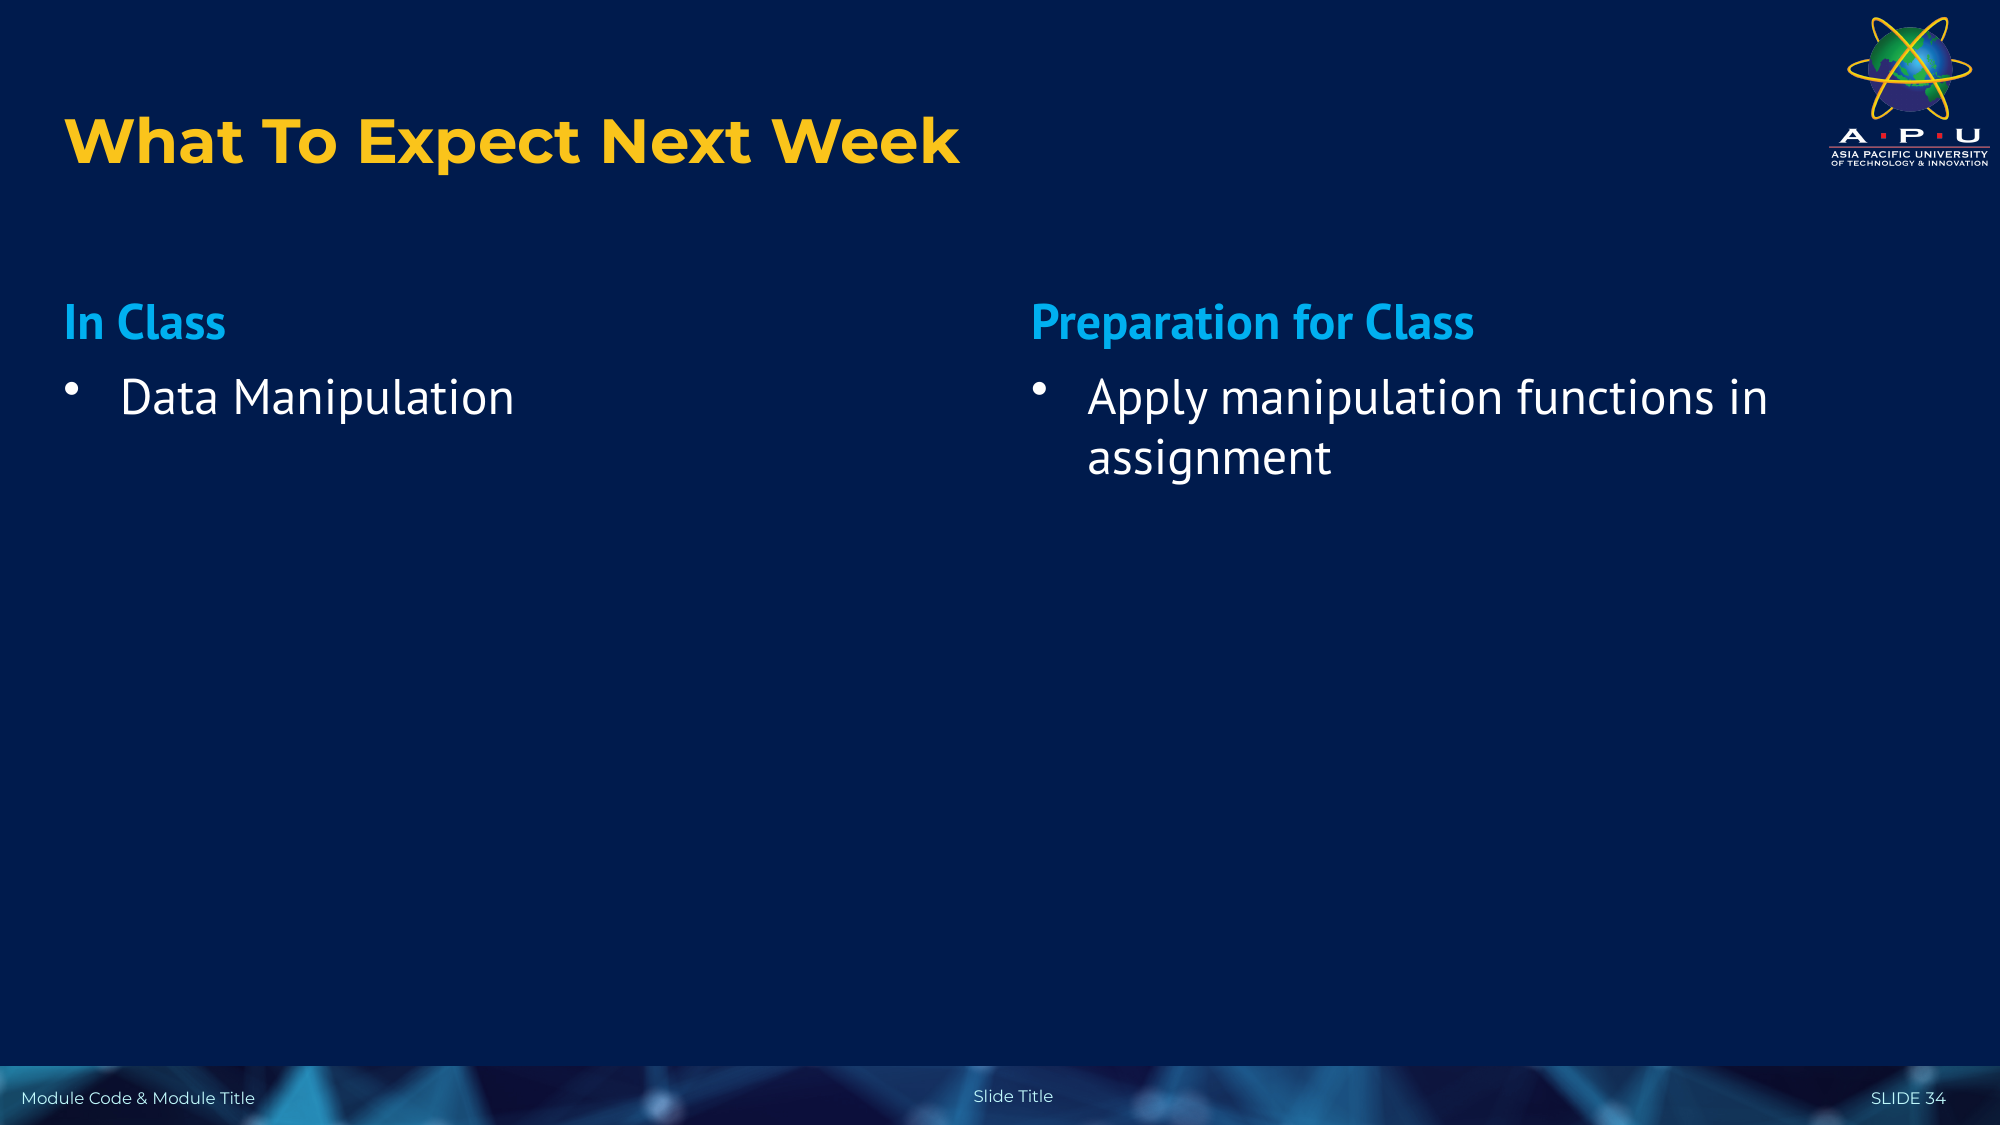

# What To Expect Next Week
In Class
Preparation for Class
Data Manipulation
Apply manipulation functions in assignment